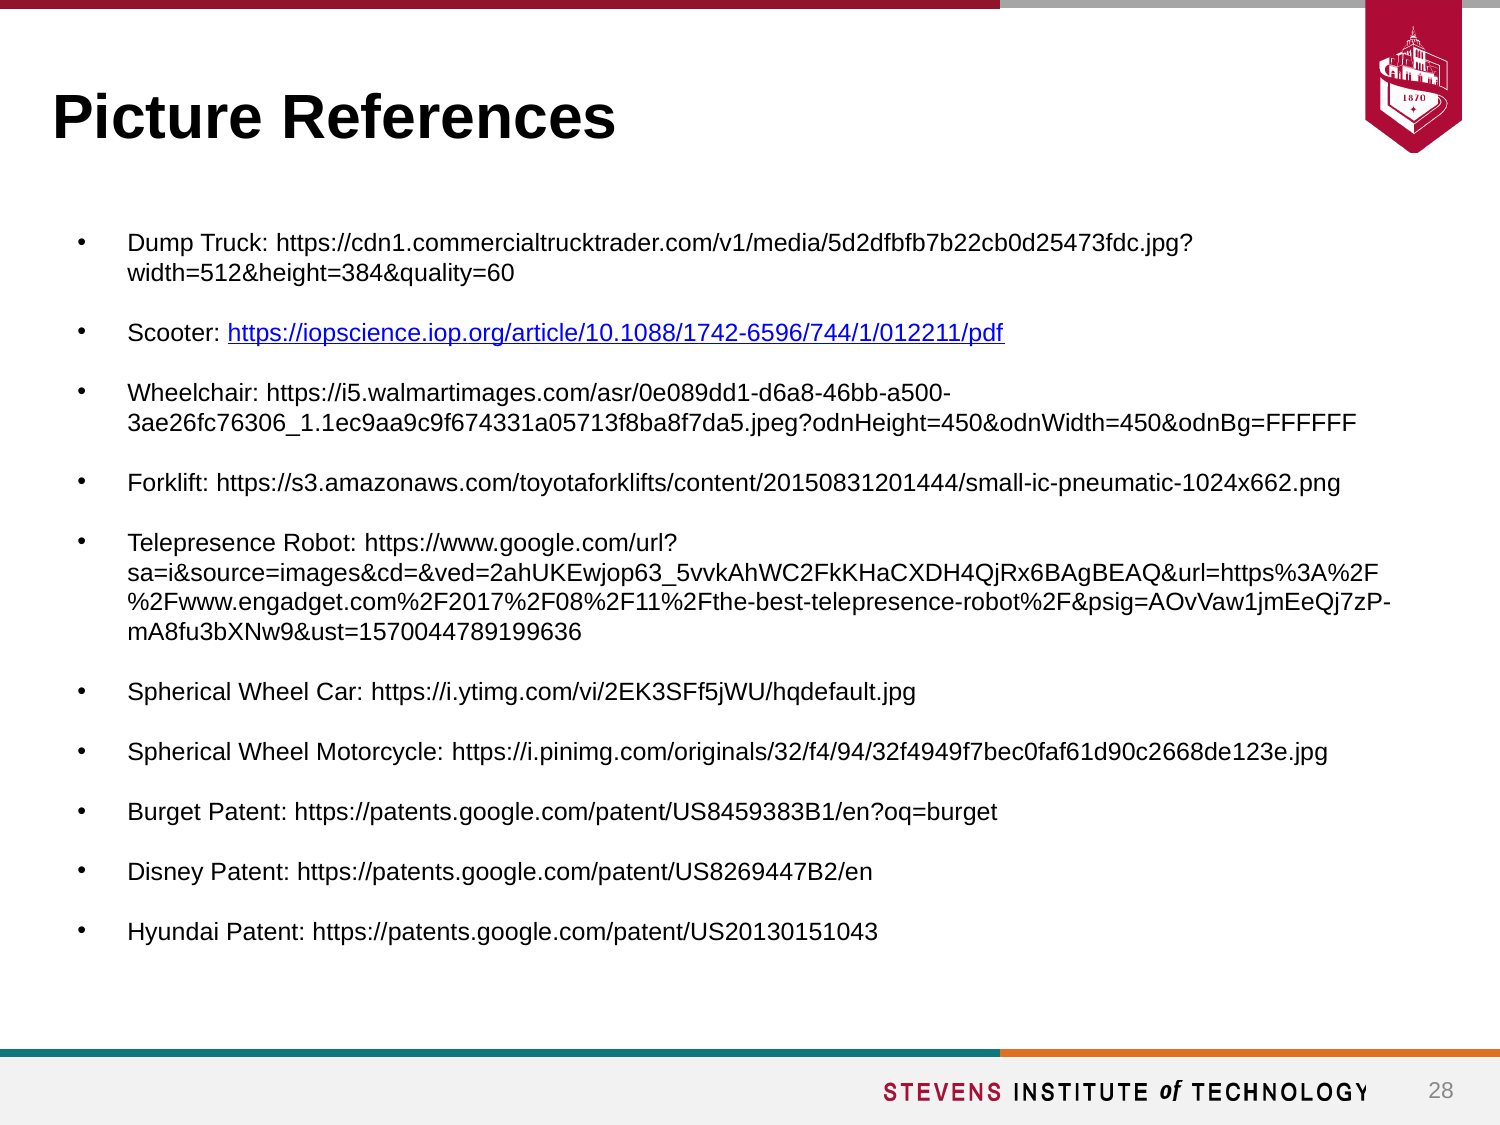

# Picture References
Dump Truck: https://cdn1.commercialtrucktrader.com/v1/media/5d2dfbfb7b22cb0d25473fdc.jpg?width=512&height=384&quality=60

Scooter: https://iopscience.iop.org/article/10.1088/1742-6596/744/1/012211/pdf

Wheelchair: https://i5.walmartimages.com/asr/0e089dd1-d6a8-46bb-a500-3ae26fc76306_1.1ec9aa9c9f674331a05713f8ba8f7da5.jpeg?odnHeight=450&odnWidth=450&odnBg=FFFFFF

Forklift: https://s3.amazonaws.com/toyotaforklifts/content/20150831201444/small-ic-pneumatic-1024x662.png

Telepresence Robot: https://www.google.com/url?sa=i&source=images&cd=&ved=2ahUKEwjop63_5vvkAhWC2FkKHaCXDH4QjRx6BAgBEAQ&url=https%3A%2F%2Fwww.engadget.com%2F2017%2F08%2F11%2Fthe-best-telepresence-robot%2F&psig=AOvVaw1jmEeQj7zP-mA8fu3bXNw9&ust=1570044789199636

Spherical Wheel Car: https://i.ytimg.com/vi/2EK3SFf5jWU/hqdefault.jpg

Spherical Wheel Motorcycle: https://i.pinimg.com/originals/32/f4/94/32f4949f7bec0faf61d90c2668de123e.jpg

Burget Patent: https://patents.google.com/patent/US8459383B1/en?oq=burget

Disney Patent: https://patents.google.com/patent/US8269447B2/en

Hyundai Patent: https://patents.google.com/patent/US20130151043

28